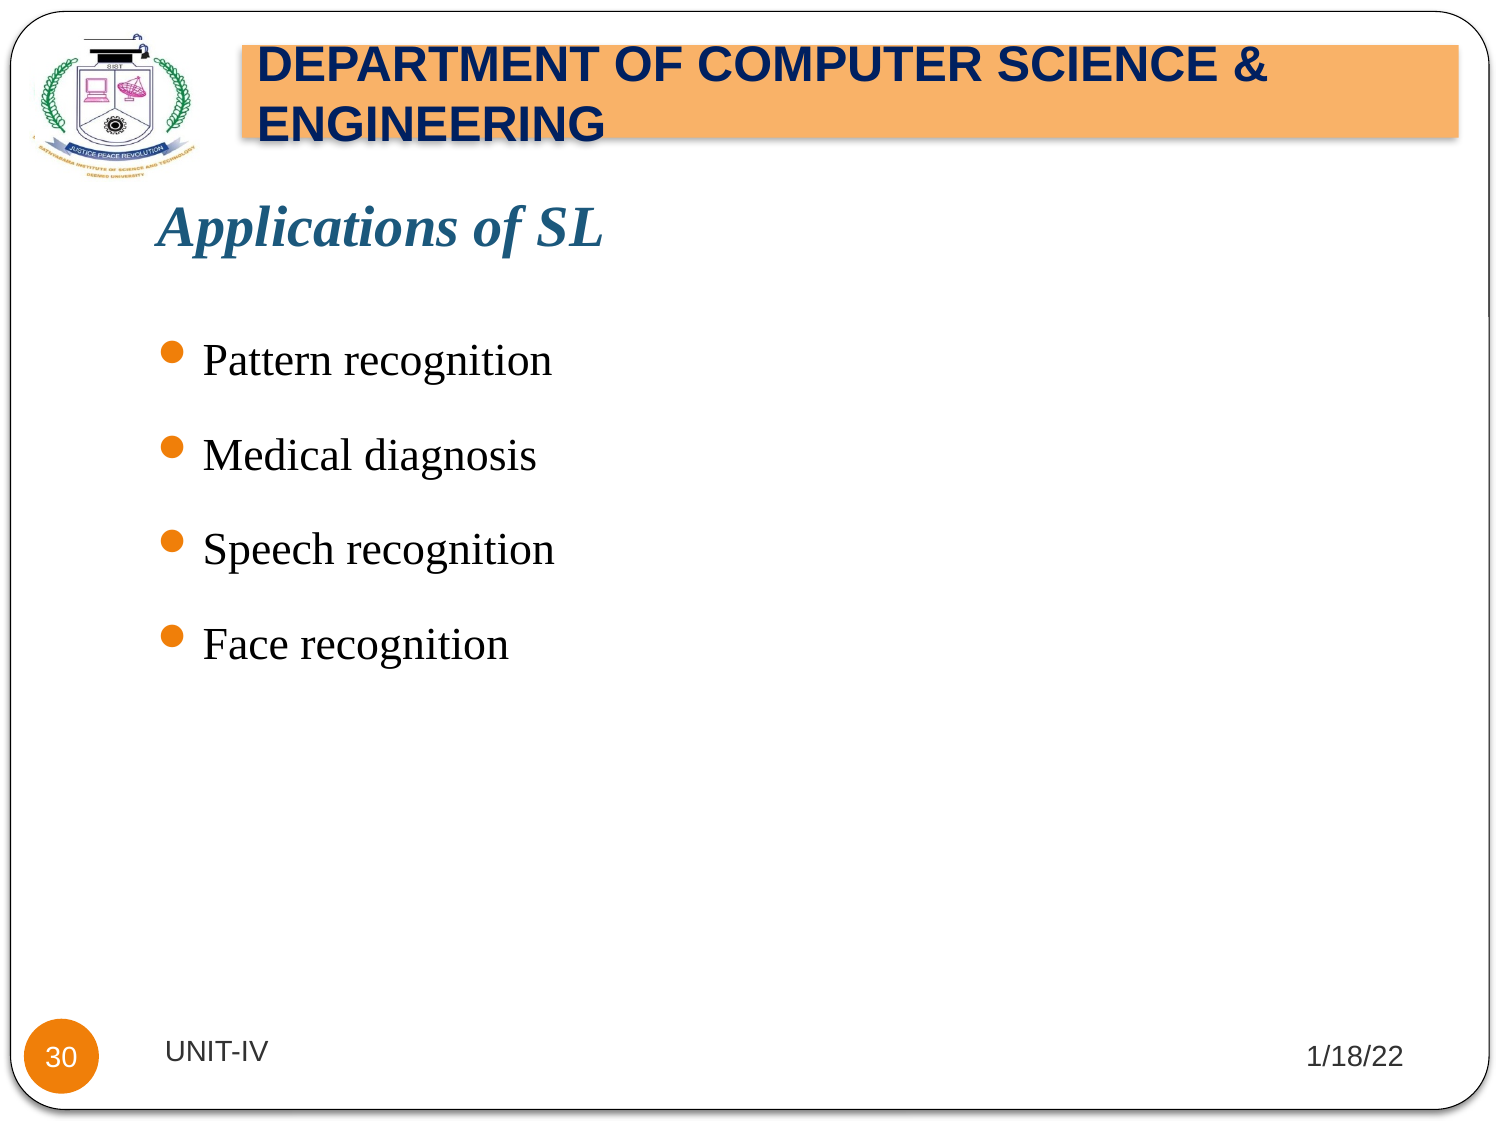

# Applications of SL
Pattern recognition
Medical diagnosis
Speech recognition
Face recognition

UNIT-IV
1/18/22
30